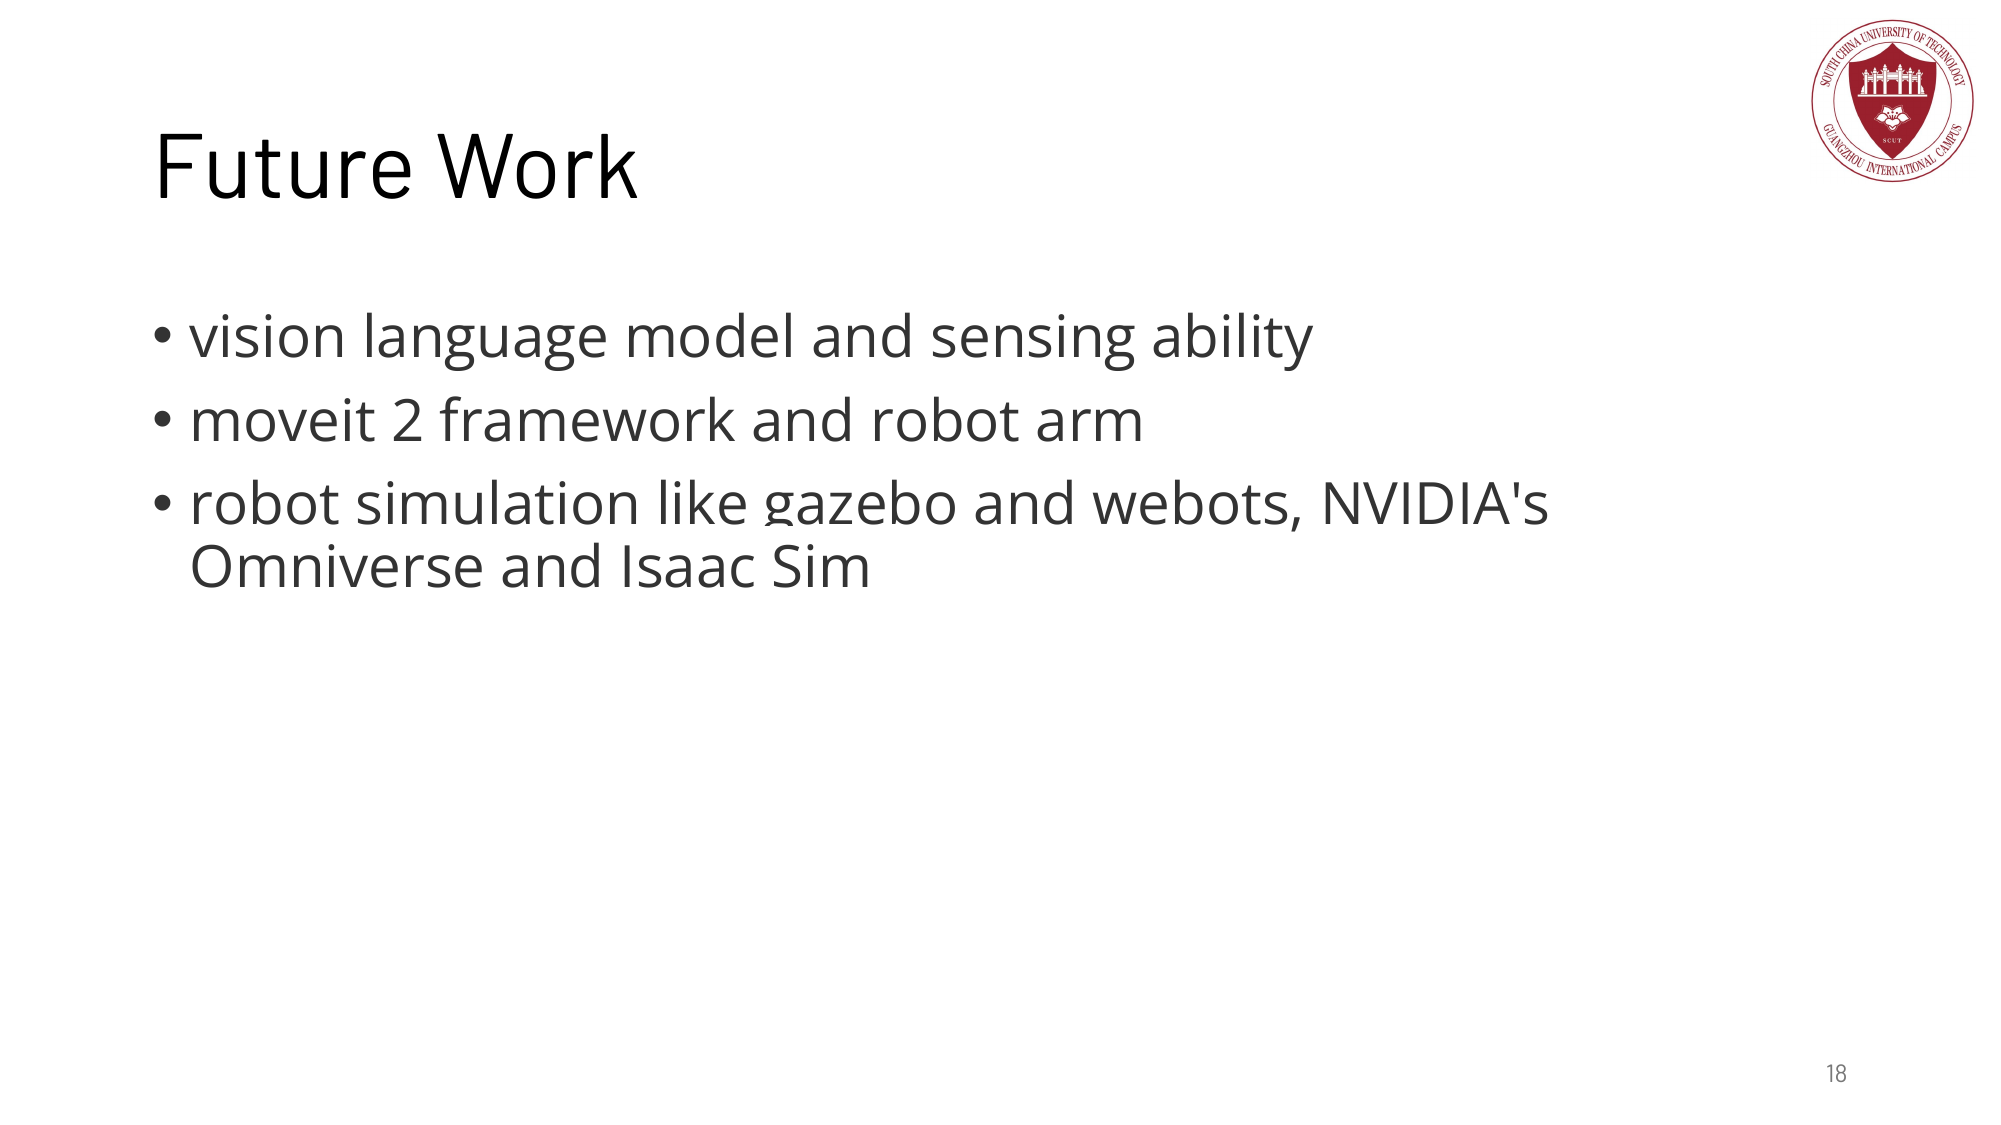

# Future Work
vision language model and sensing ability
moveit 2 framework and robot arm
robot simulation like gazebo and webots, NVIDIA's Omniverse and Isaac Sim
18